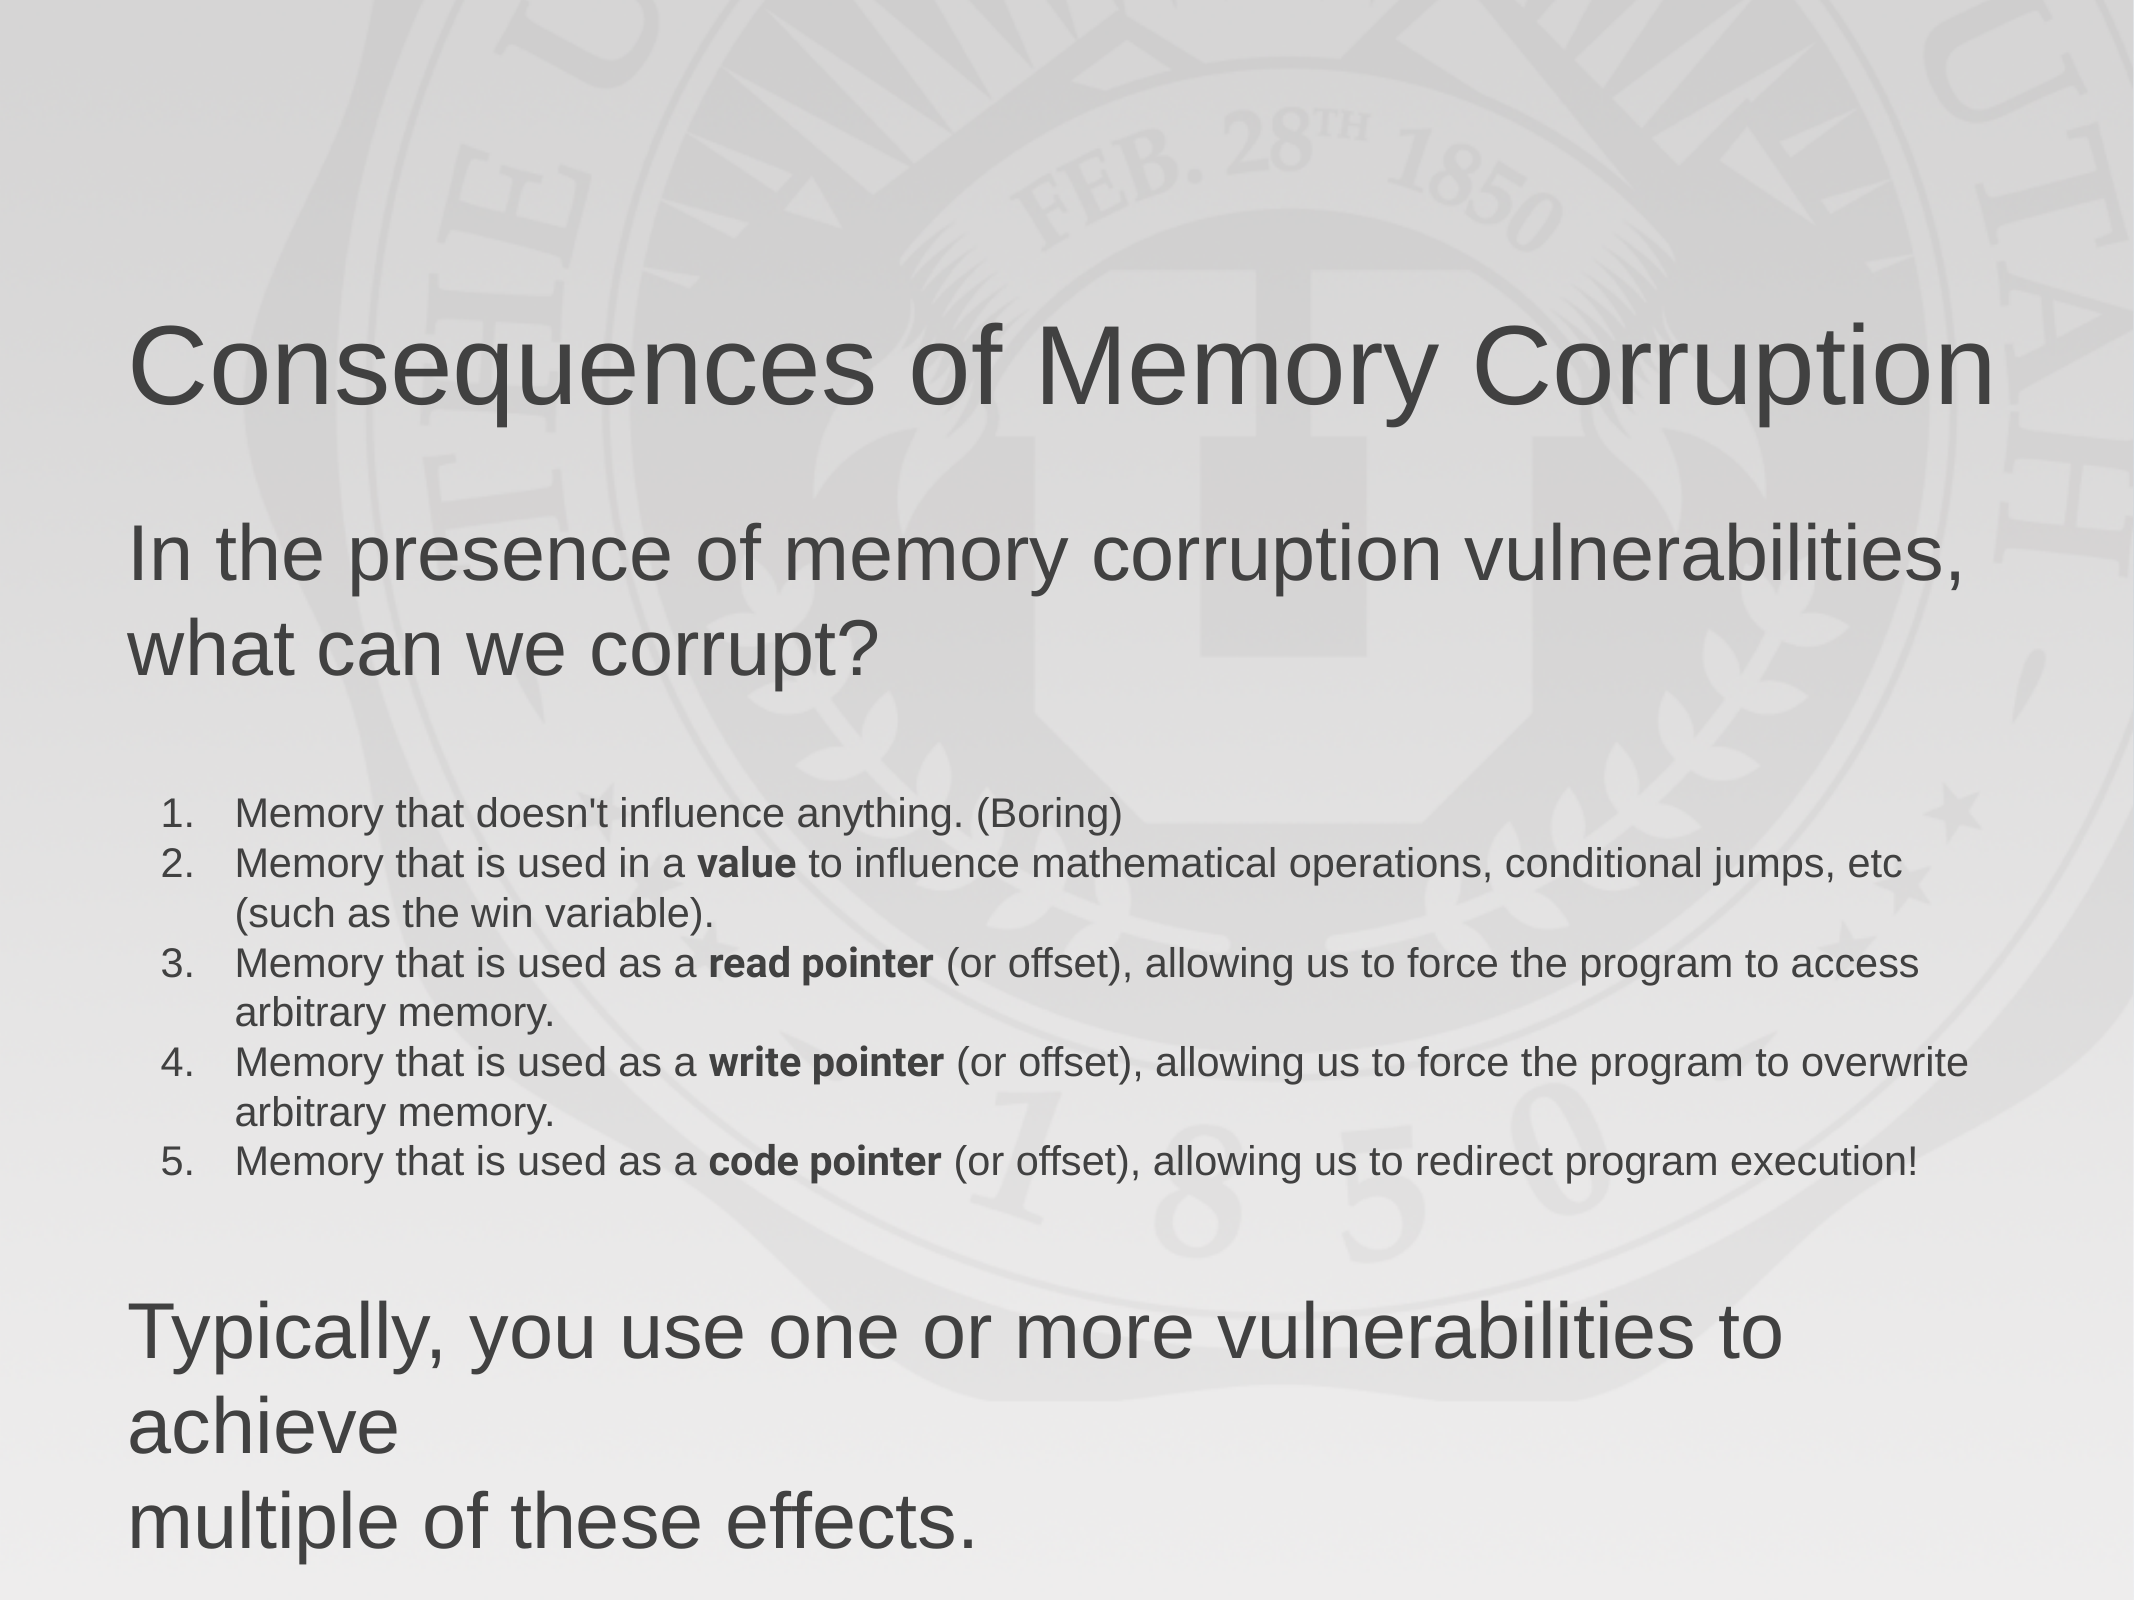

# Consequences of Memory Corruption
In the presence of memory corruption vulnerabilities, what can we corrupt?

Memory that doesn't influence anything. (Boring)
Memory that is used in a value to influence mathematical operations, conditional jumps, etc (such as the win variable).
Memory that is used as a read pointer (or offset), allowing us to force the program to access arbitrary memory.
Memory that is used as a write pointer (or offset), allowing us to force the program to overwrite arbitrary memory.
Memory that is used as a code pointer (or offset), allowing us to redirect program execution!

Typically, you use one or more vulnerabilities to achieve
multiple of these effects.